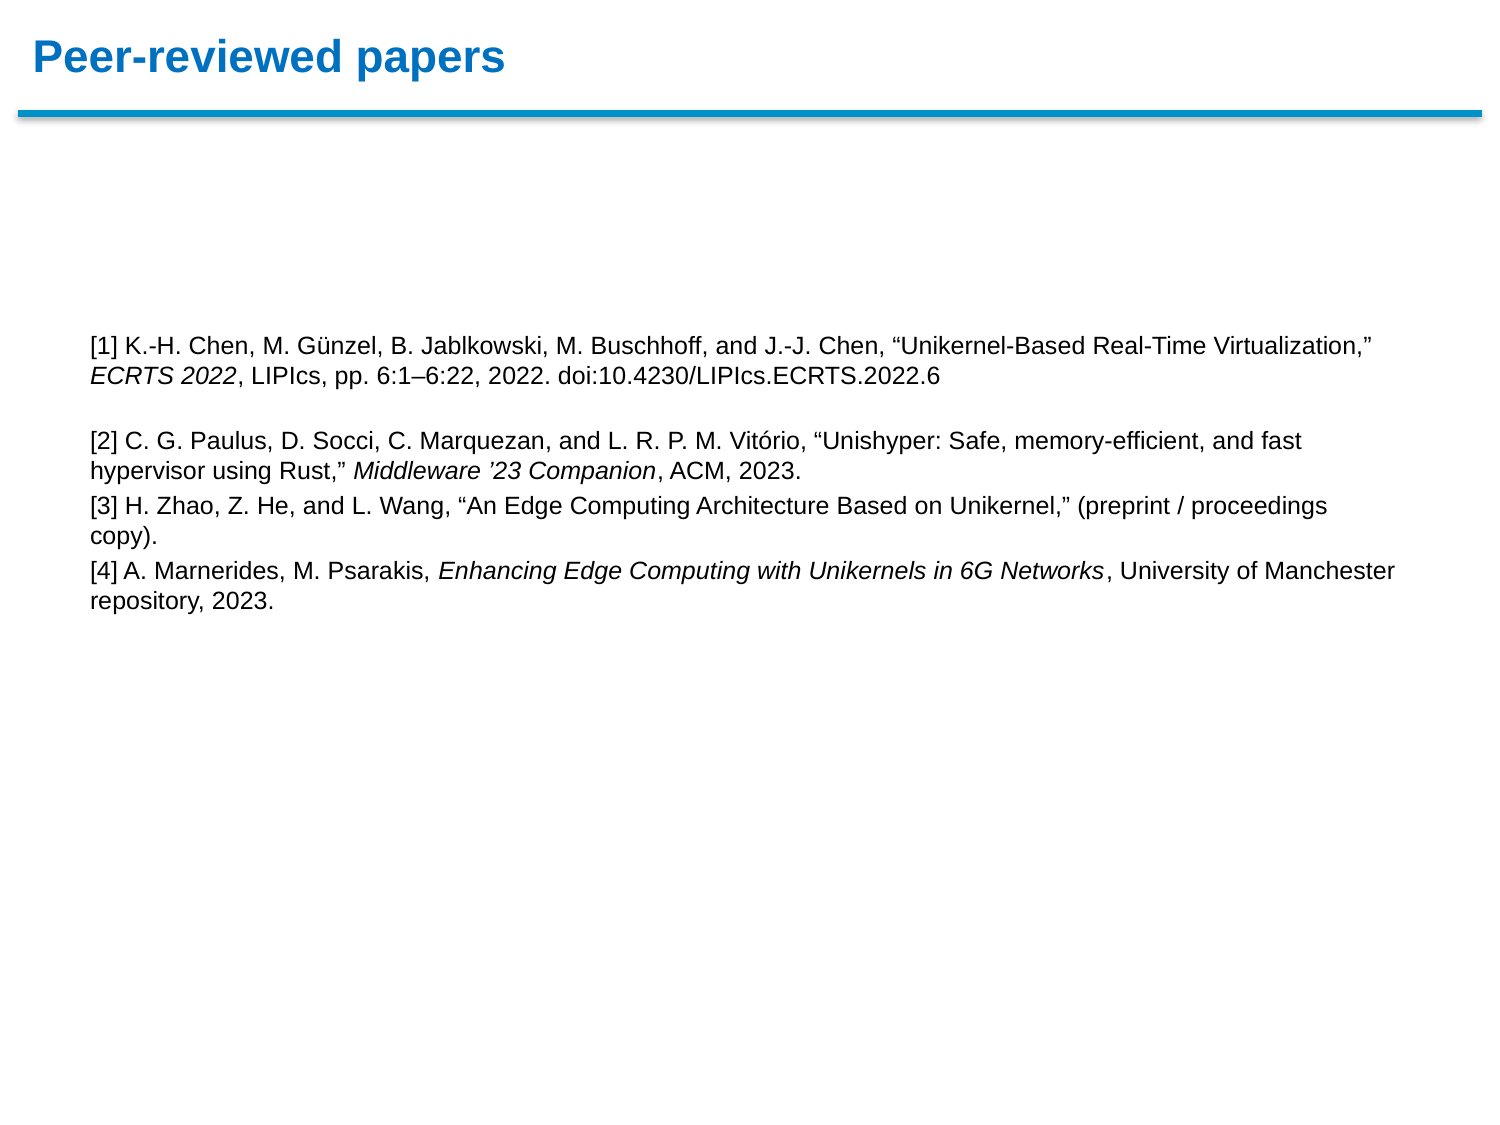

# Peer-reviewed papers

[1] K.-H. Chen, M. Günzel, B. Jablkowski, M. Buschhoff, and J.-J. Chen, “Unikernel-Based Real-Time Virtualization,” ECRTS 2022, LIPIcs, pp. 6:1–6:22, 2022. doi:10.4230/LIPIcs.ECRTS.2022.6
[2] C. G. Paulus, D. Socci, C. Marquezan, and L. R. P. M. Vitório, “Unishyper: Safe, memory-efficient, and fast hypervisor using Rust,” Middleware ’23 Companion, ACM, 2023.
[3] H. Zhao, Z. He, and L. Wang, “An Edge Computing Architecture Based on Unikernel,” (preprint / proceedings copy).
[4] A. Marnerides, M. Psarakis, Enhancing Edge Computing with Unikernels in 6G Networks, University of Manchester repository, 2023.